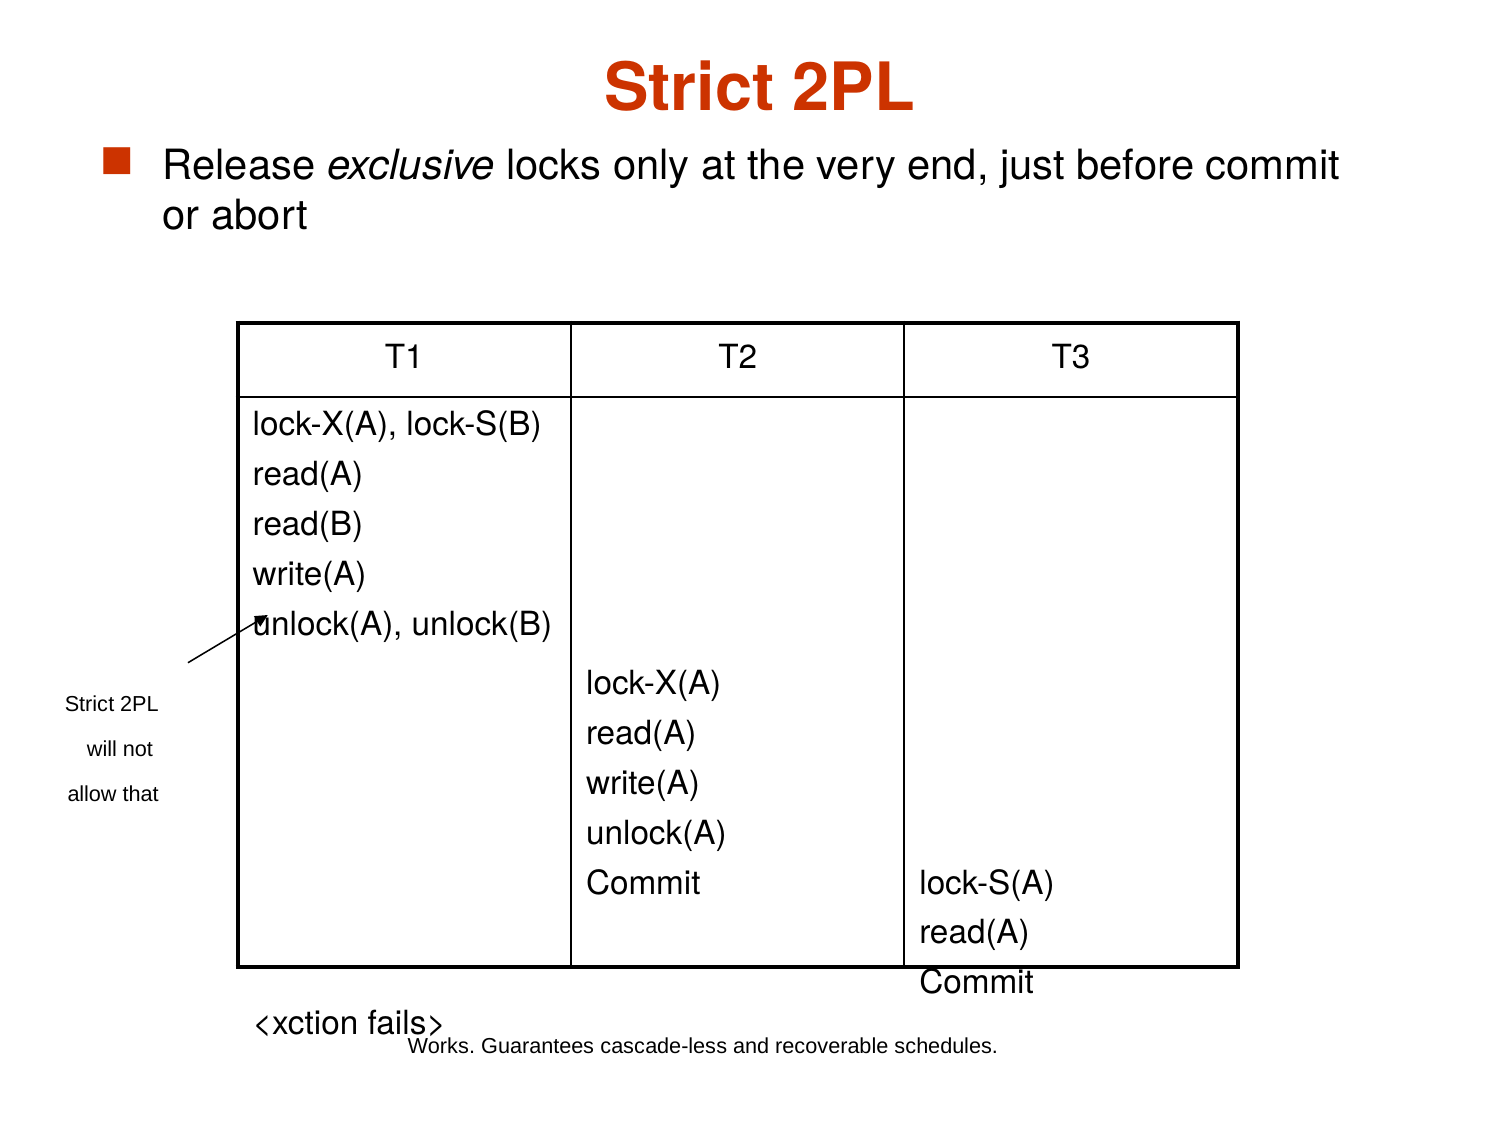

# Strict 2PL
Release exclusive locks only at the very end, just before commit or abort
| T1 | T2 | T3 |
| --- | --- | --- |
| lock-X(A), lock-S(B) read(A) read(B) write(A) unlock(A), unlock(B) <xction fails> | lock-X(A) read(A) write(A) unlock(A) Commit | lock-S(A) read(A) Commit |

Strict 2PL
will not
allow that
Works. Guarantees cascade-less and recoverable schedules.